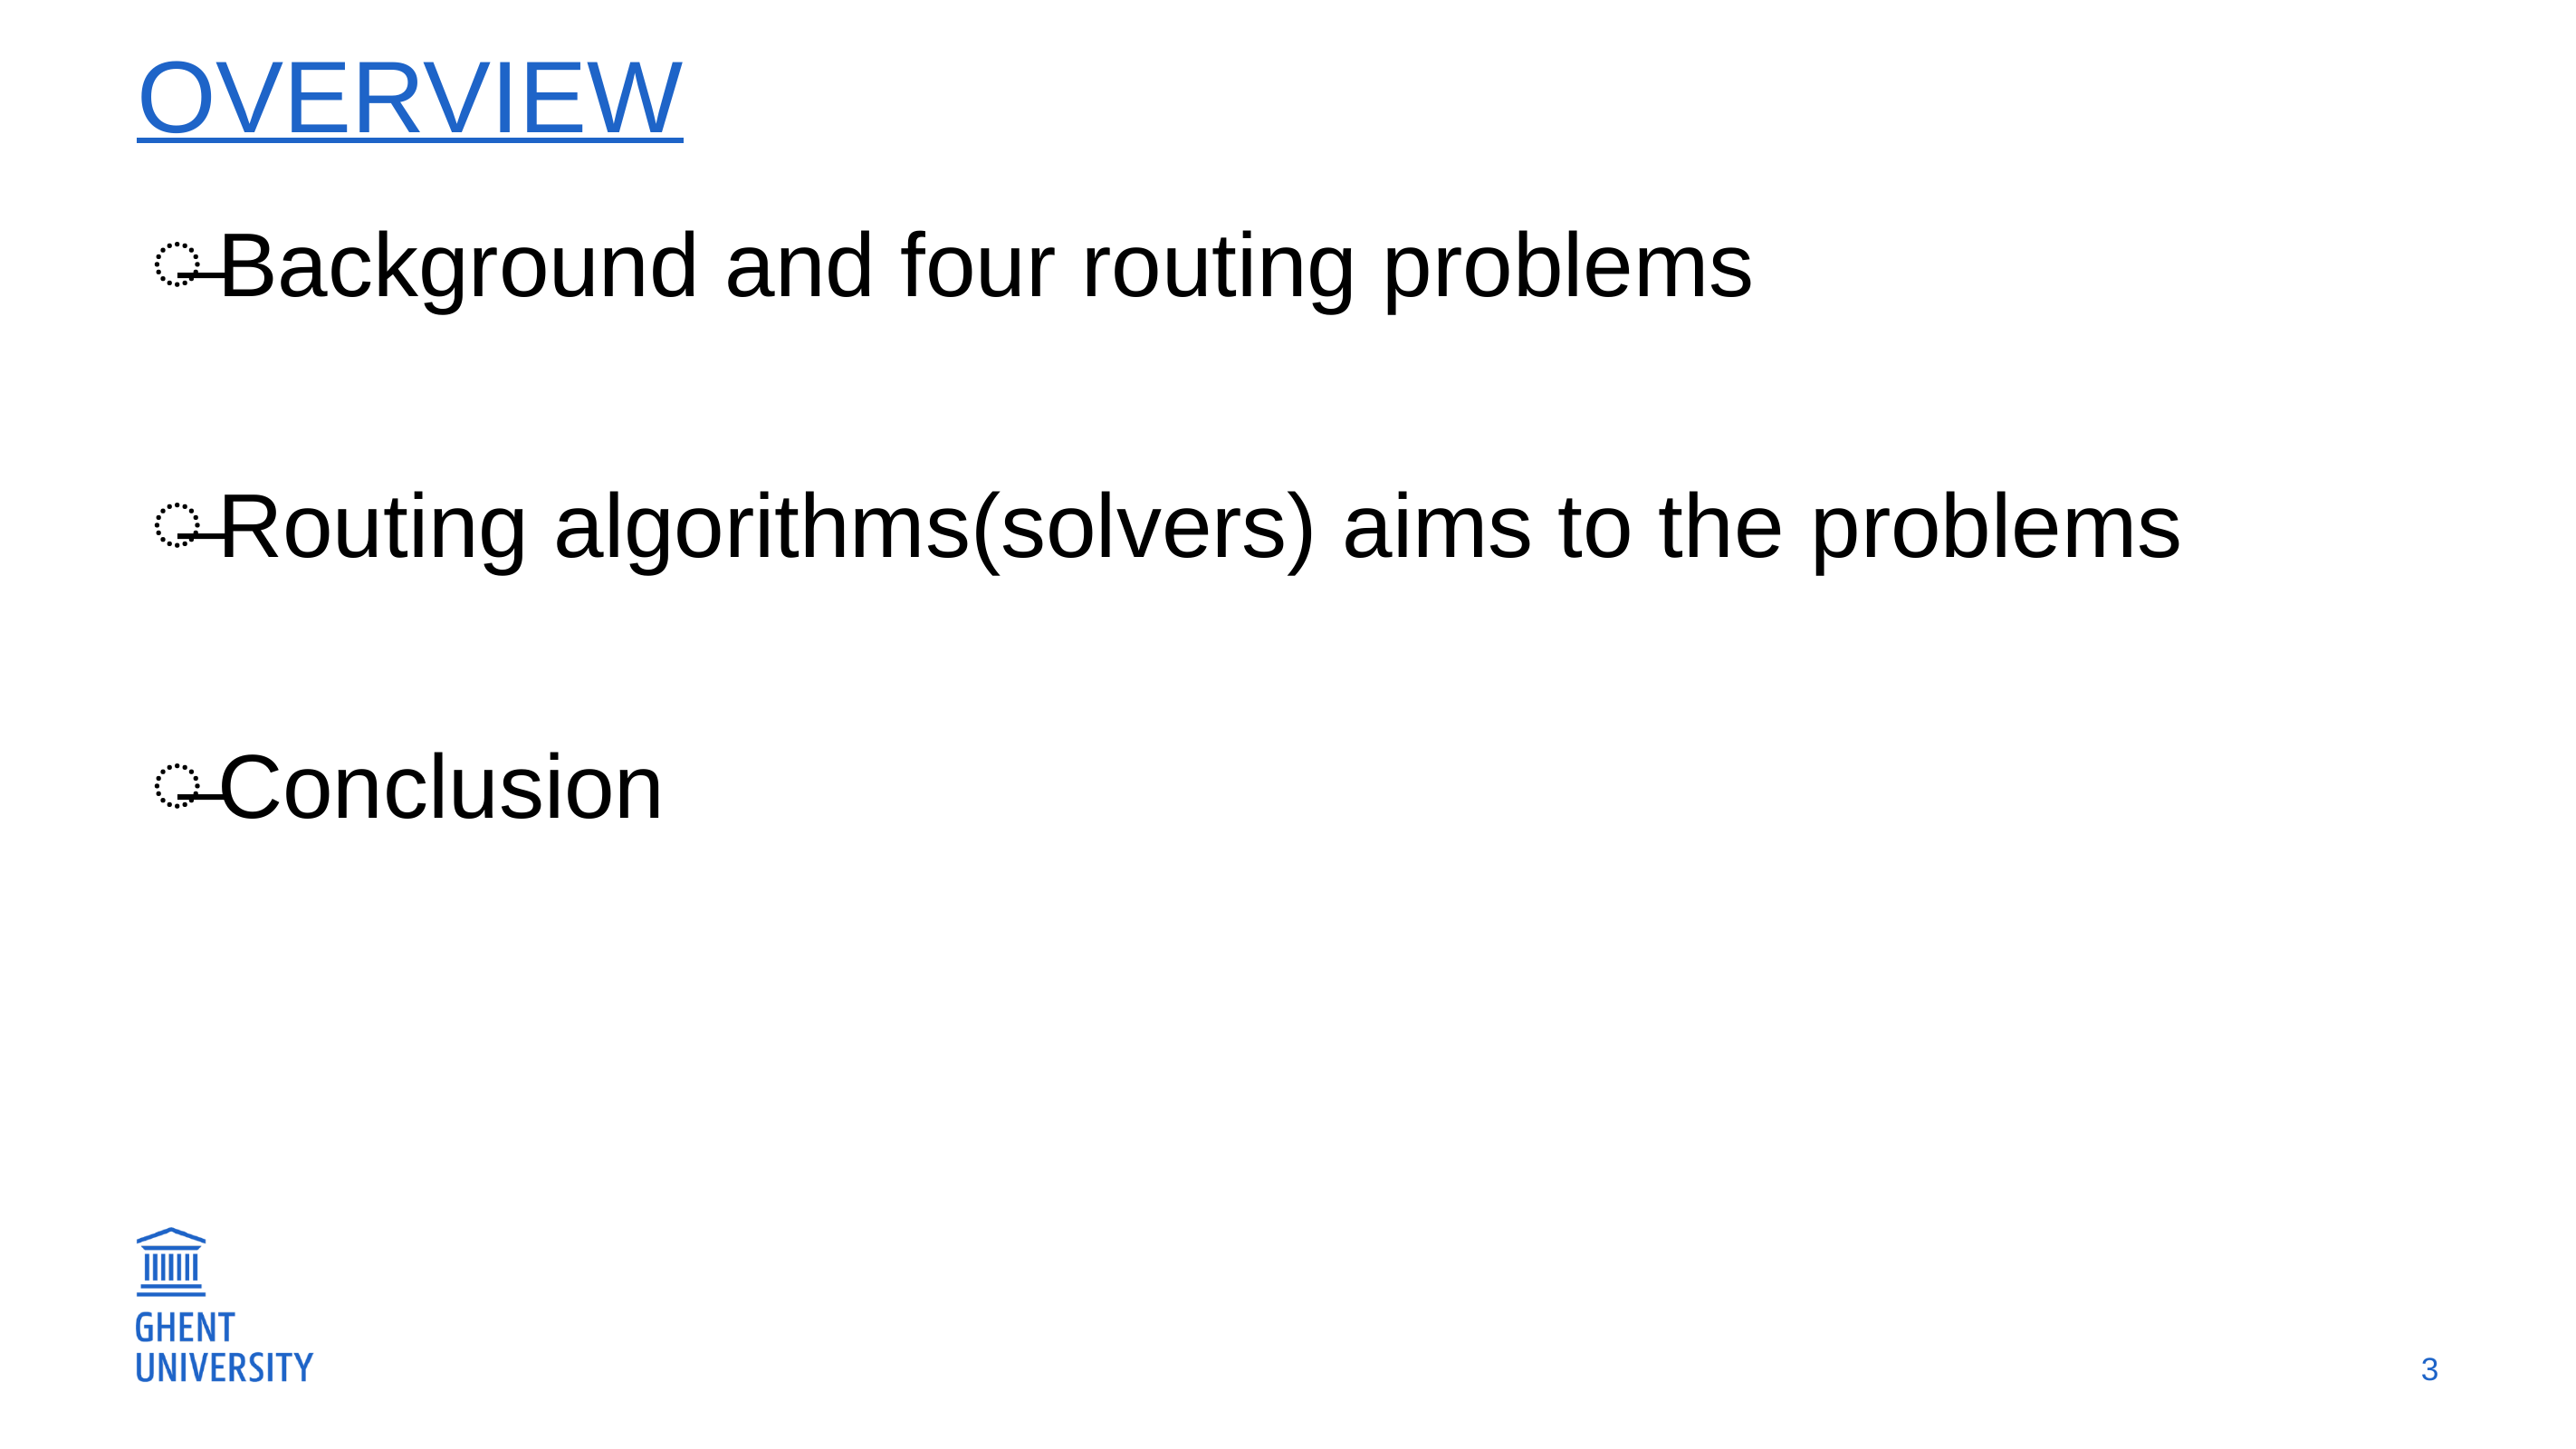

# Overview
Background and four routing problems

Routing algorithms(solvers) aims to the problems

Conclusion
3